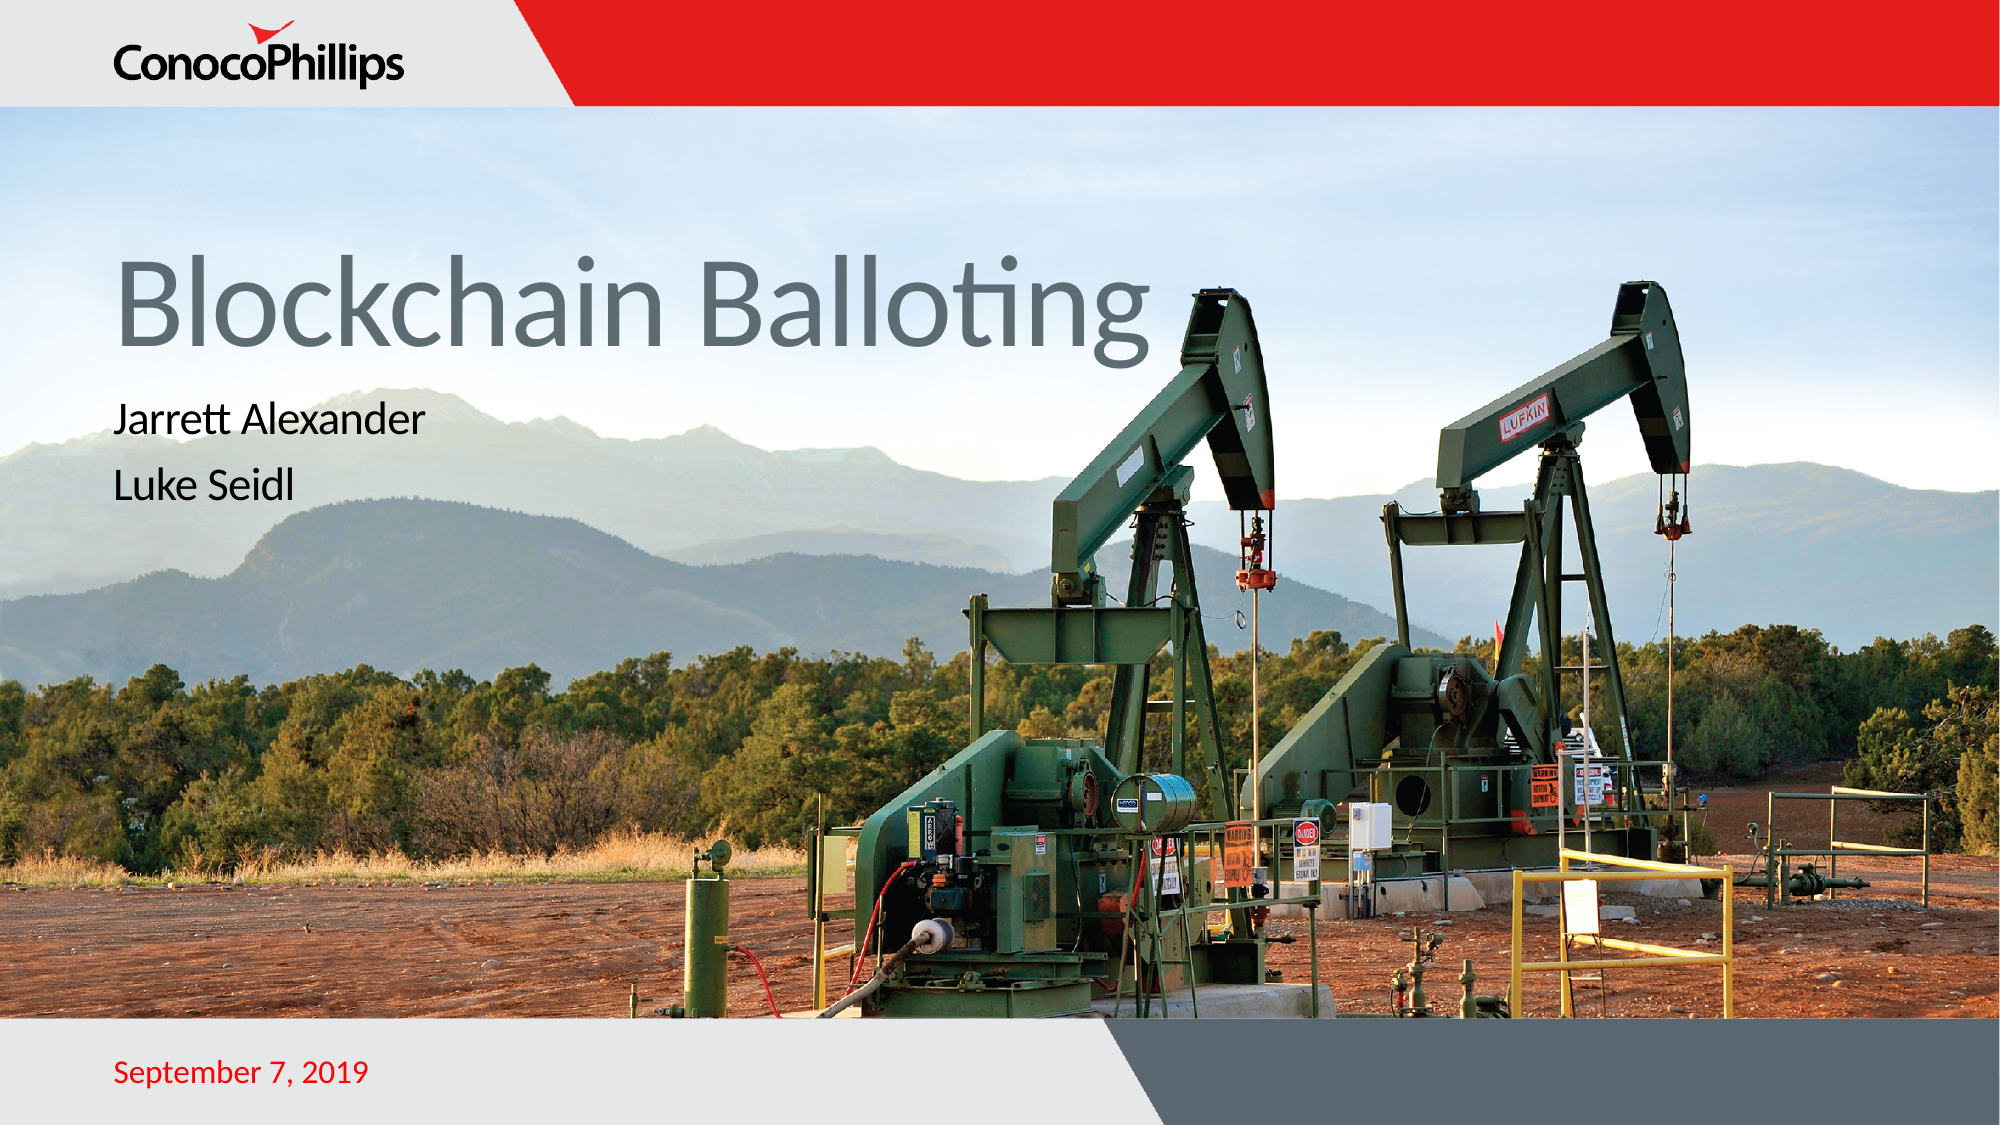

# Blockchain Balloting
Jarrett Alexander
Luke Seidl

September 7, 2019